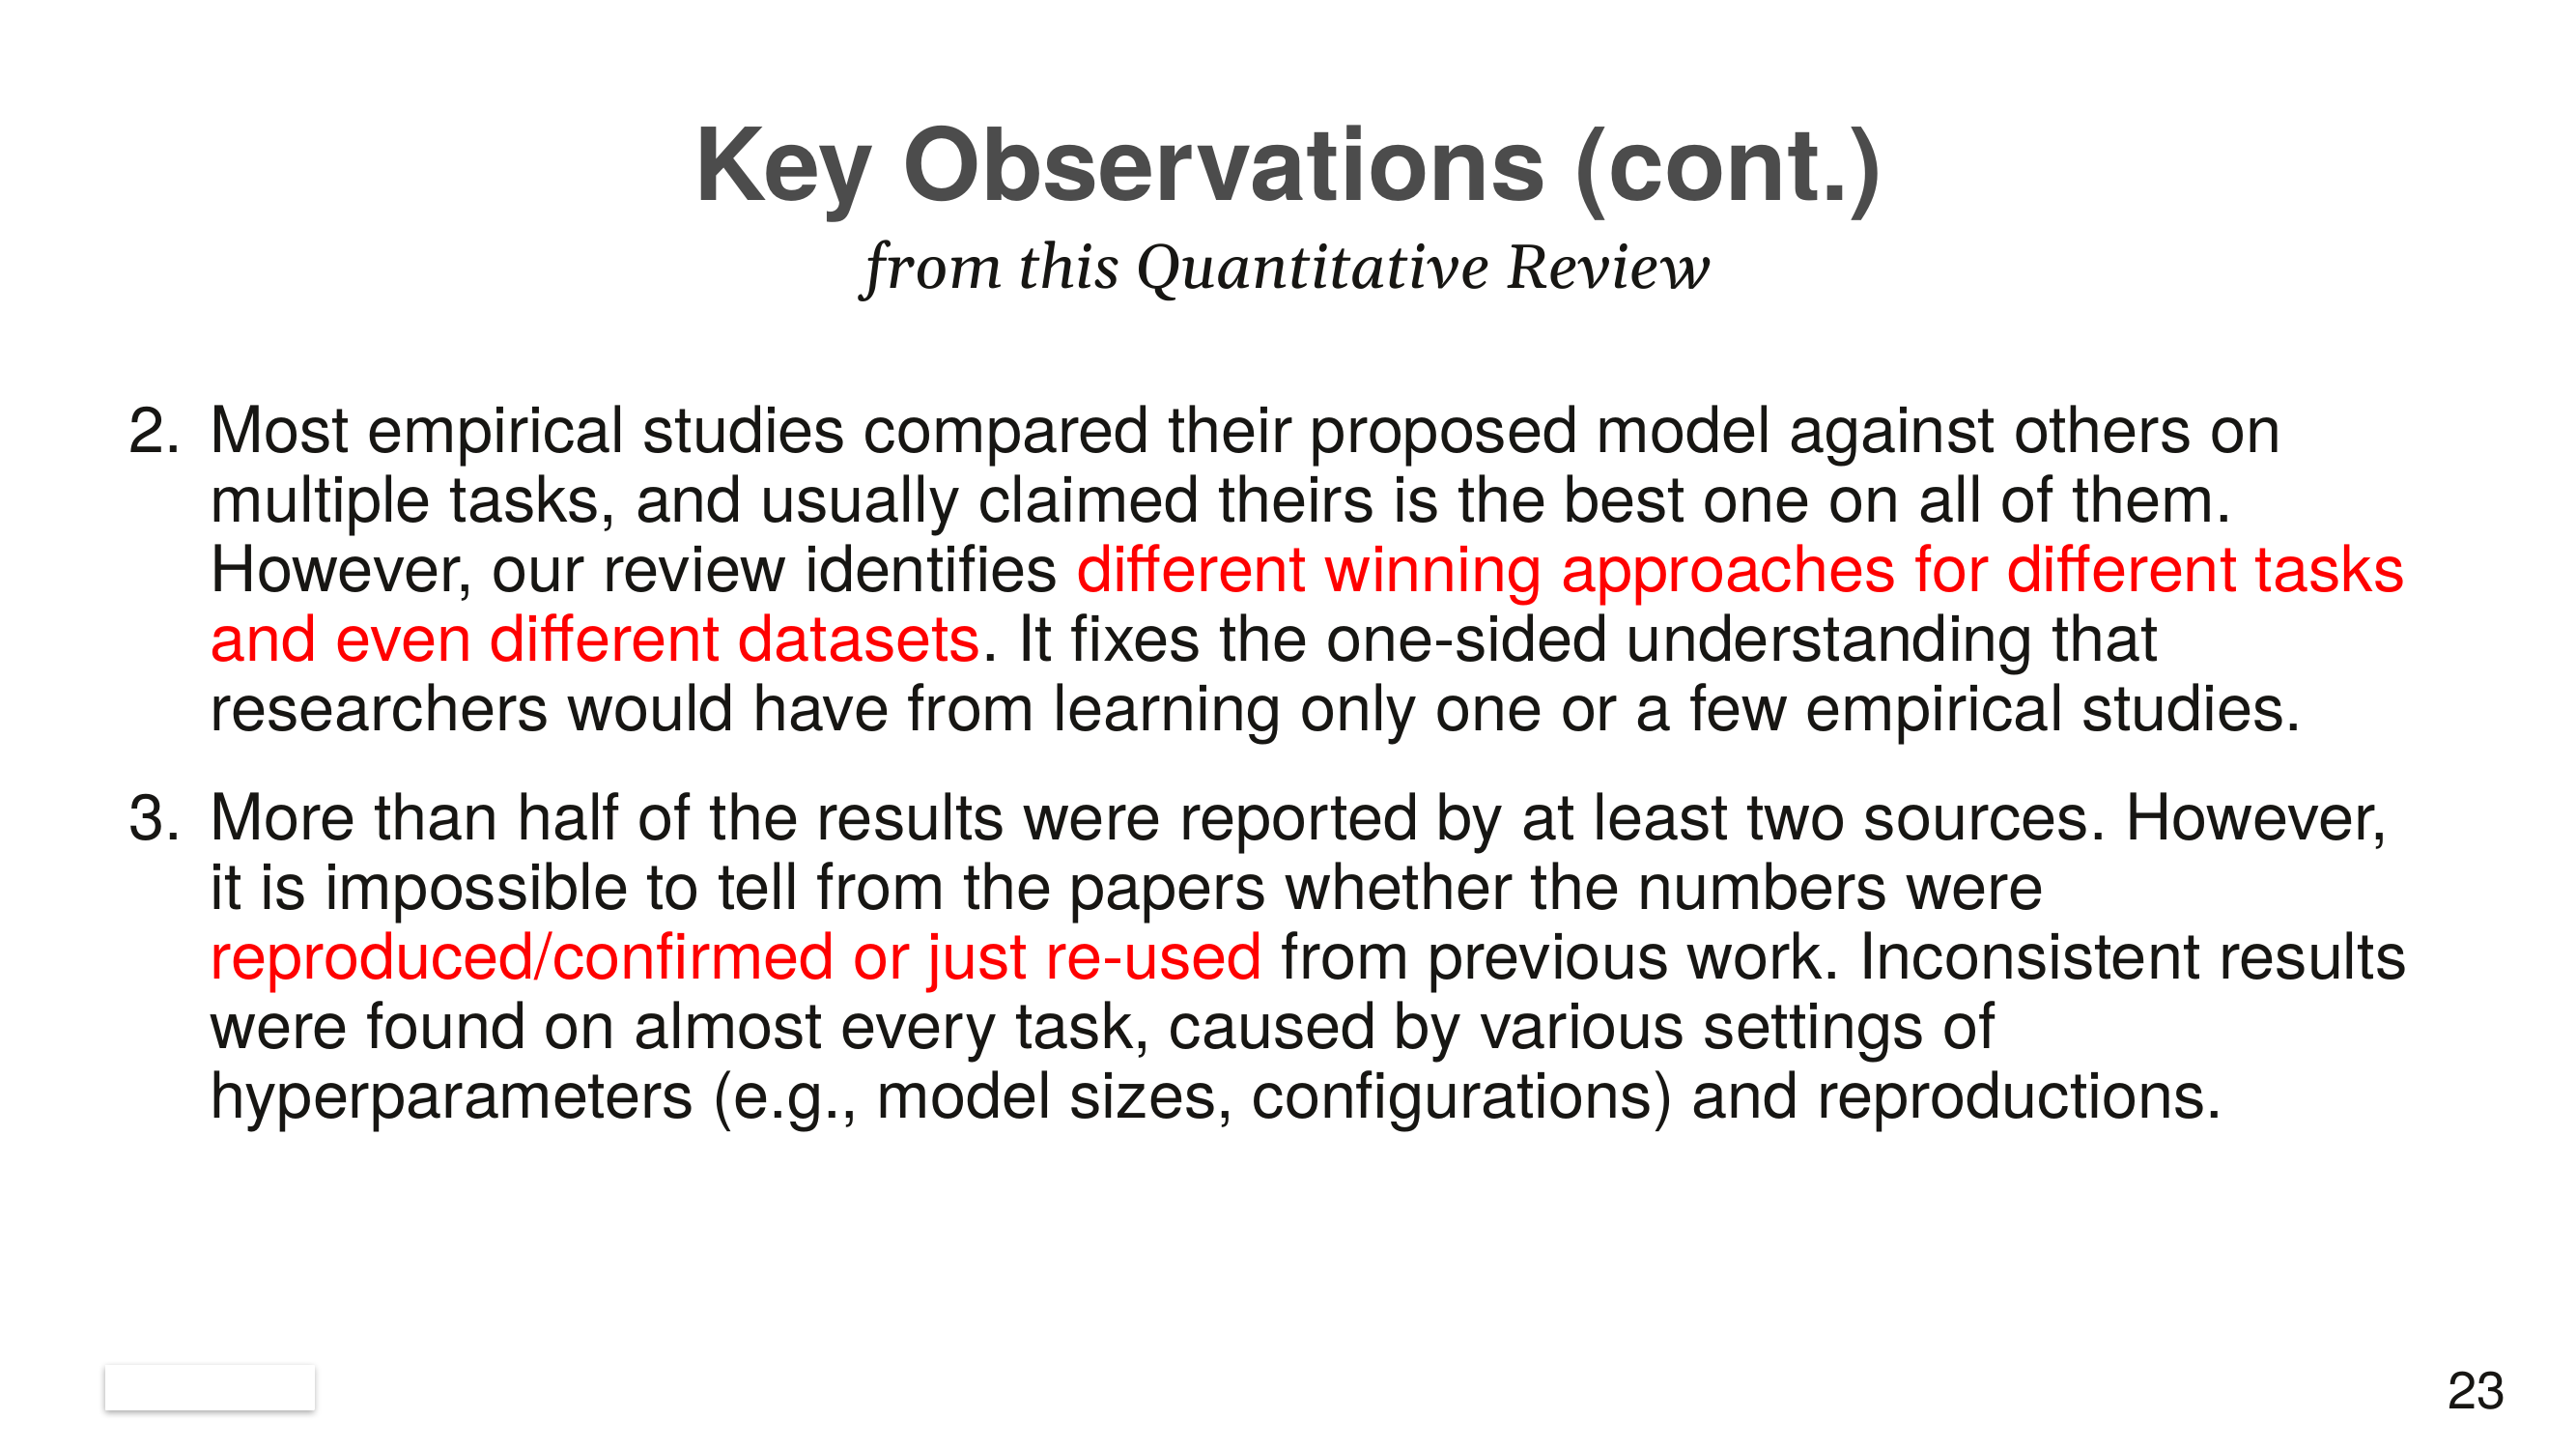

# Key Observations (cont.)
from this Quantitative Review
Most empirical studies compared their proposed model against others on multiple tasks, and usually claimed theirs is the best one on all of them. However, our review identifies different winning approaches for different tasks and even different datasets. It fixes the one-sided understanding that researchers would have from learning only one or a few empirical studies.
More than half of the results were reported by at least two sources. However, it is impossible to tell from the papers whether the numbers were reproduced/confirmed or just re-used from previous work. Inconsistent results were found on almost every task, caused by various settings of hyperparameters (e.g., model sizes, configurations) and reproductions.
23